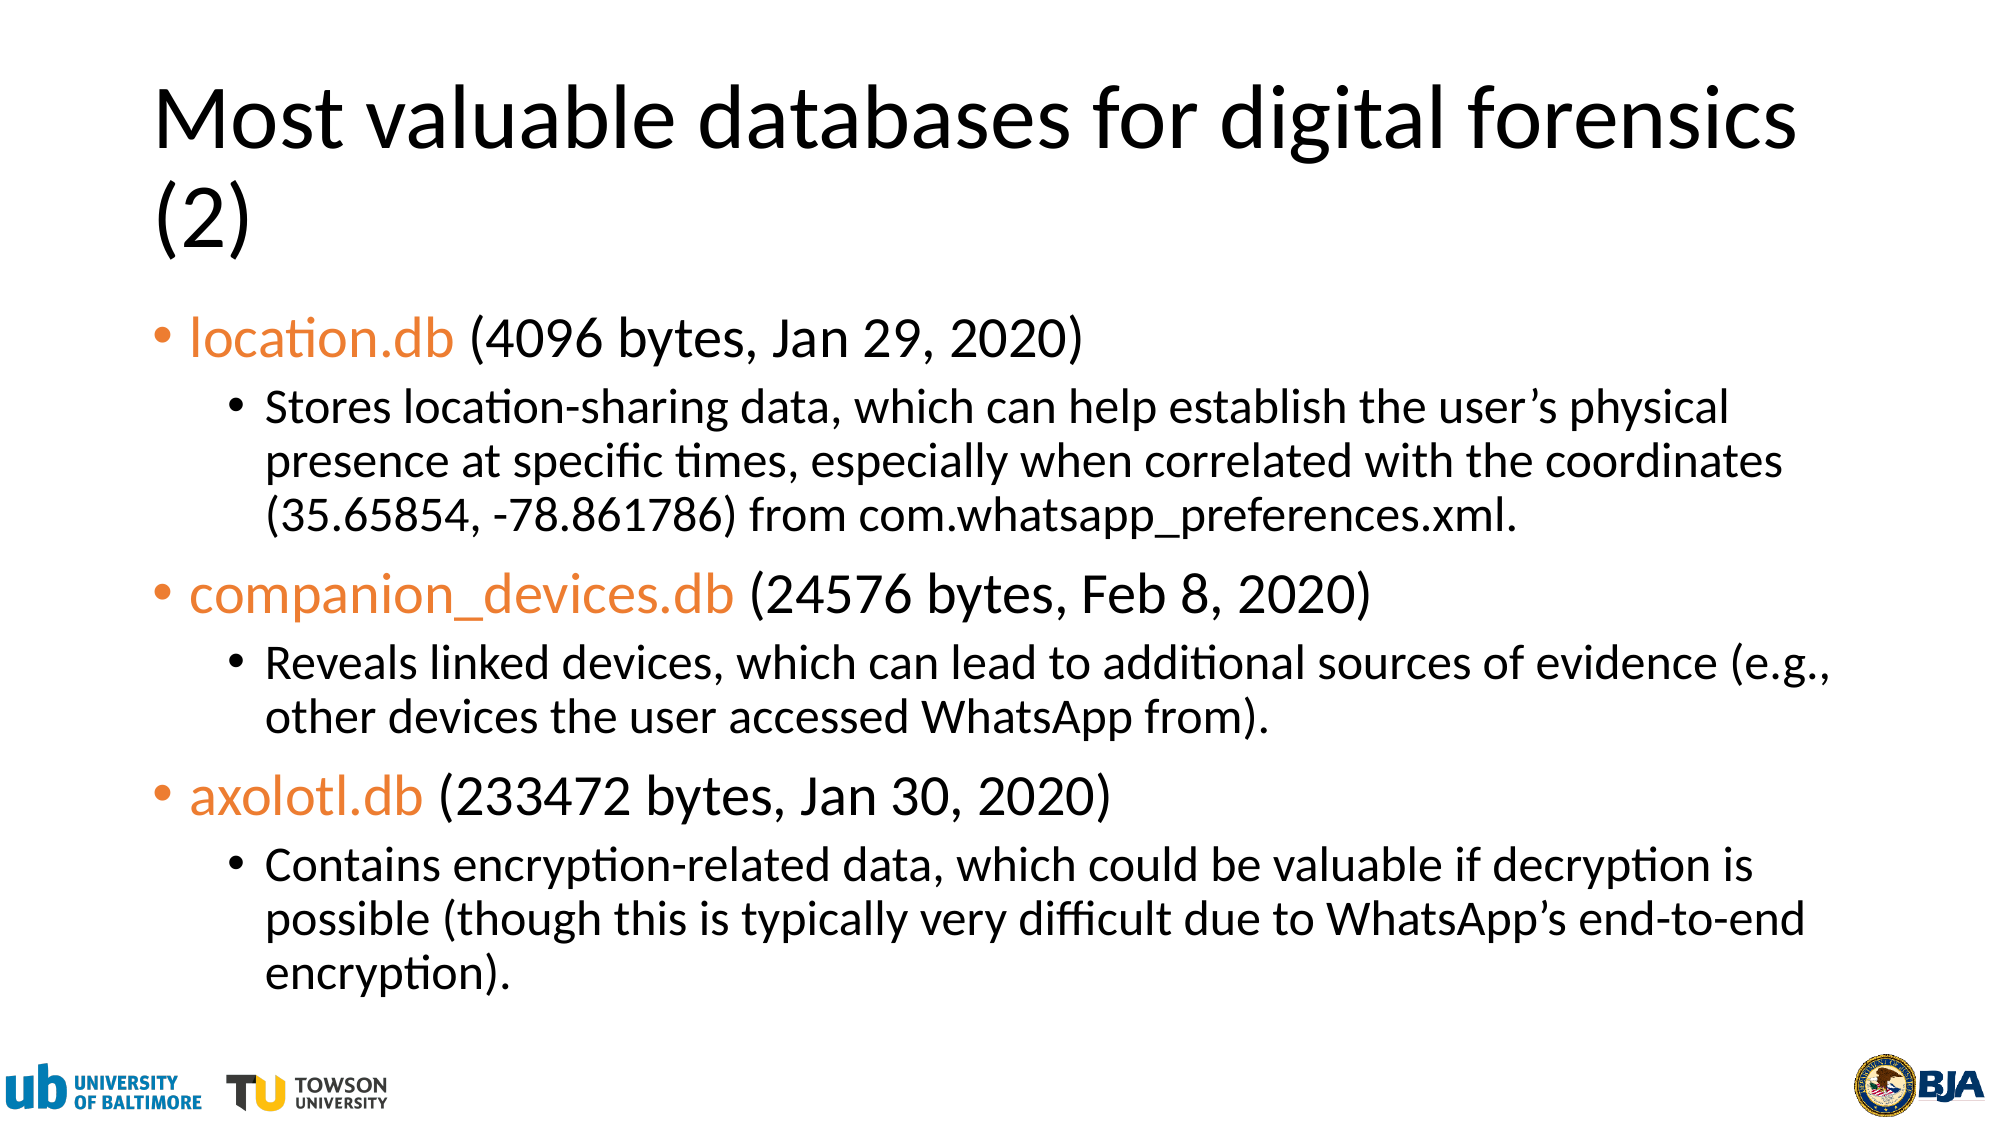

# Most valuable databases for digital forensics (2)
location.db (4096 bytes, Jan 29, 2020)
Stores location-sharing data, which can help establish the user’s physical presence at specific times, especially when correlated with the coordinates (35.65854, -78.861786) from com.whatsapp_preferences.xml.
companion_devices.db (24576 bytes, Feb 8, 2020)
Reveals linked devices, which can lead to additional sources of evidence (e.g., other devices the user accessed WhatsApp from).
axolotl.db (233472 bytes, Jan 30, 2020)
Contains encryption-related data, which could be valuable if decryption is possible (though this is typically very difficult due to WhatsApp’s end-to-end encryption).